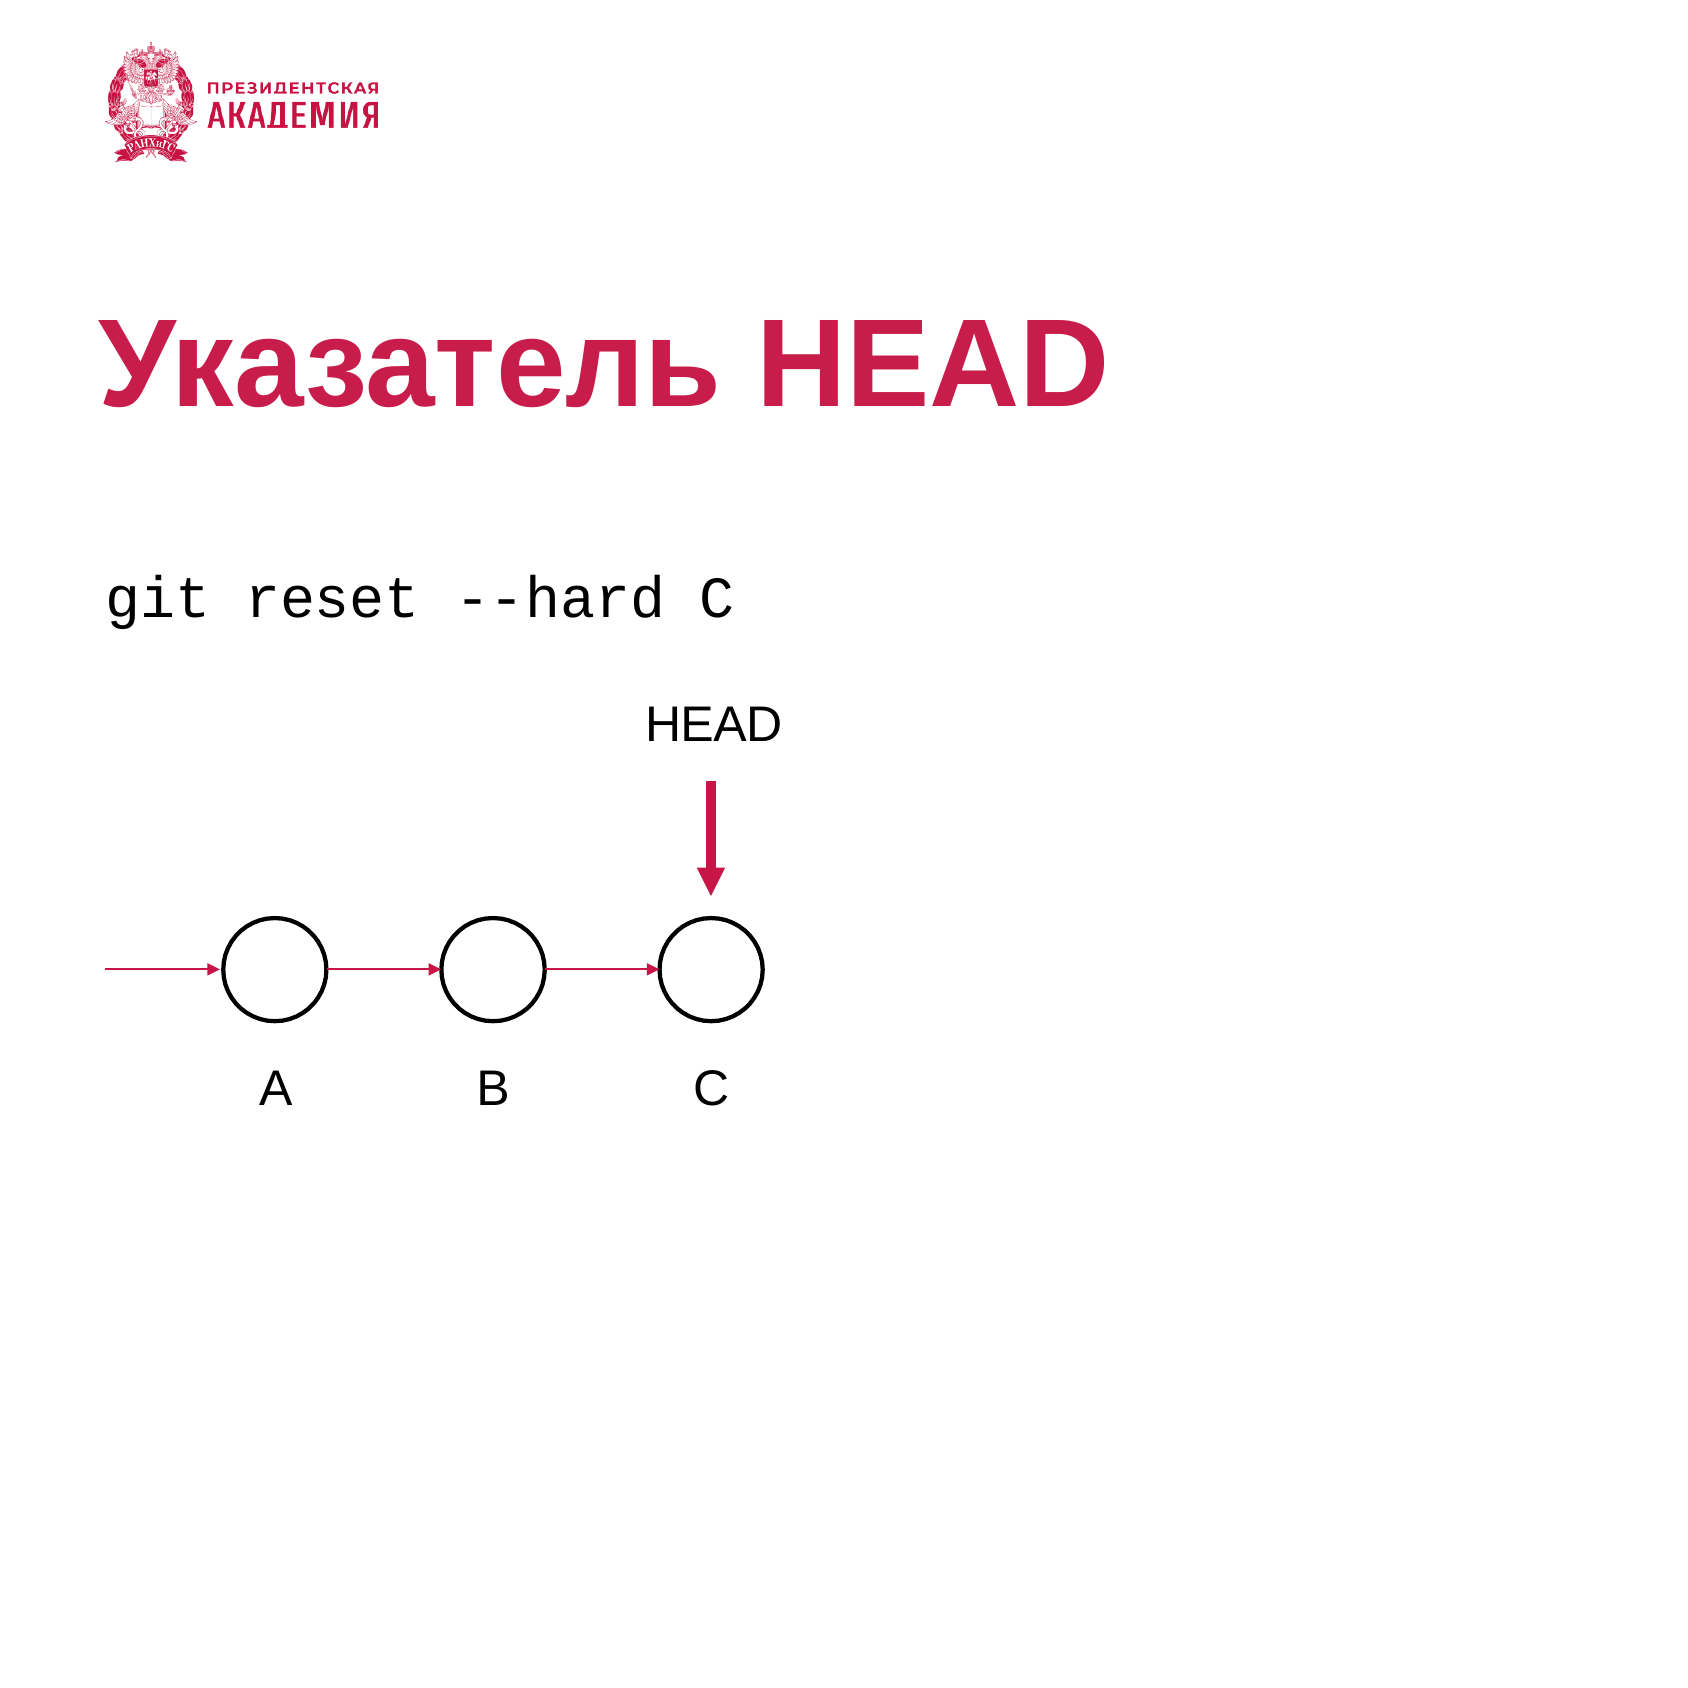

# Указатель HEAD
git reset --hard C
HEAD

A
B
C